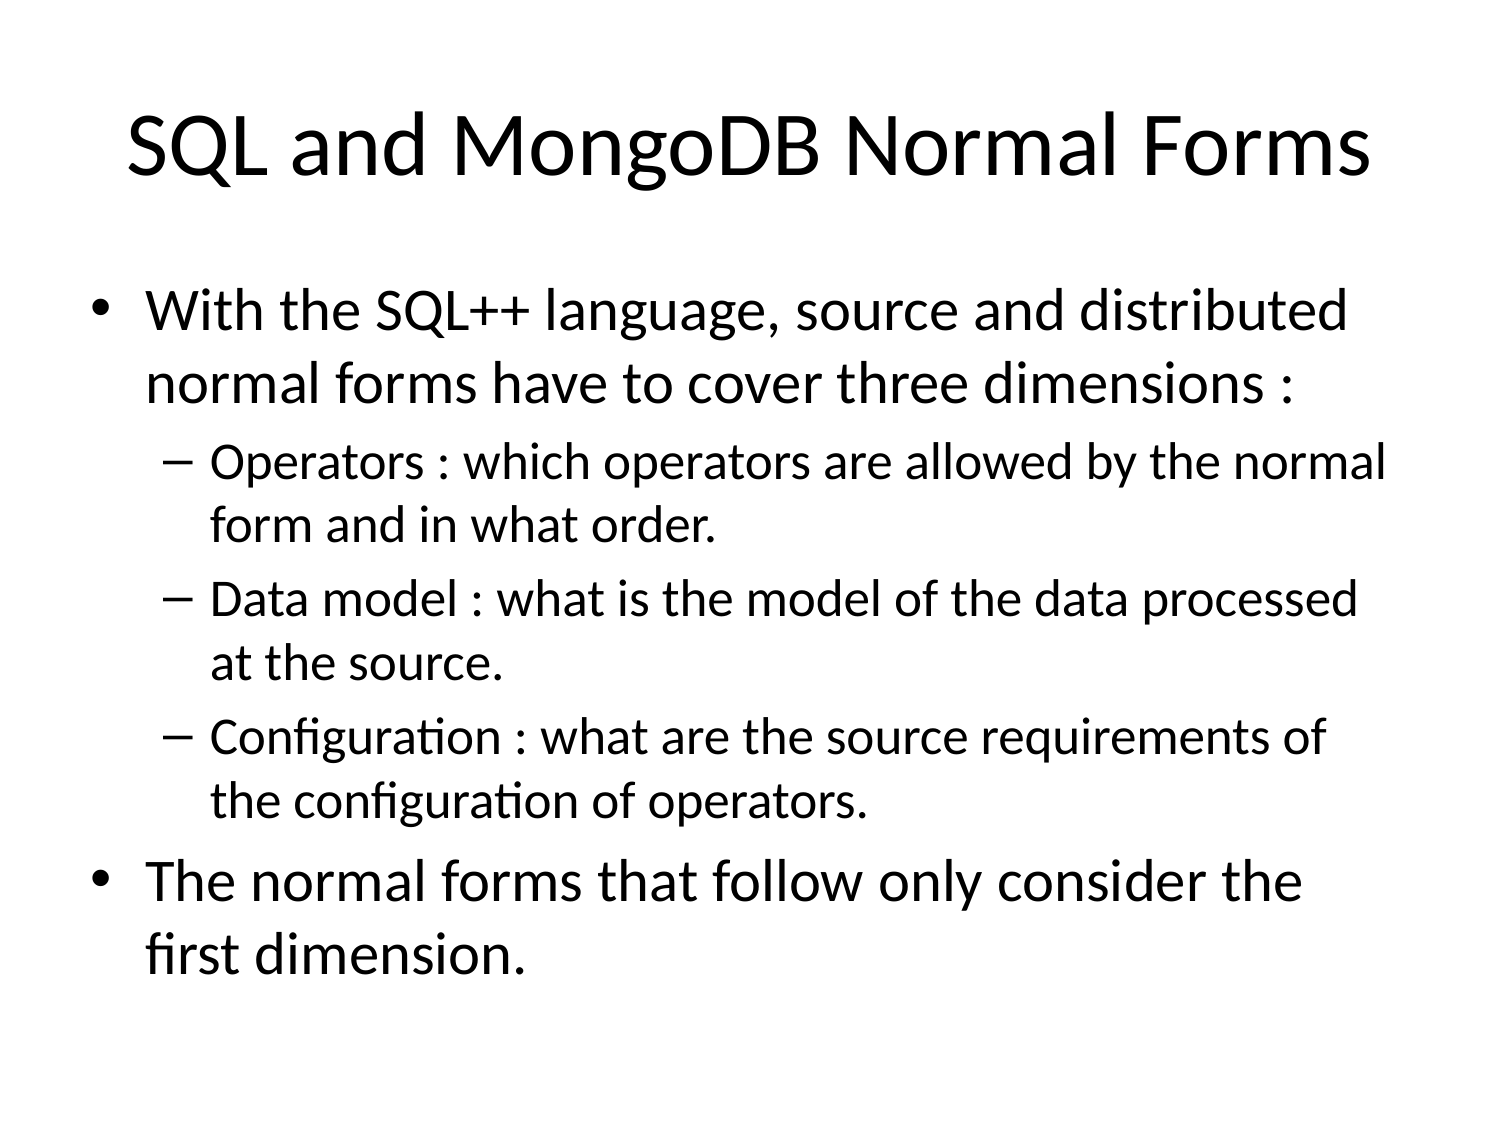

# SQL and MongoDB Normal Forms
With the SQL++ language, source and distributed normal forms have to cover three dimensions :
Operators : which operators are allowed by the normal form and in what order.
Data model : what is the model of the data processed at the source.
Configuration : what are the source requirements of the configuration of operators.
The normal forms that follow only consider the first dimension.